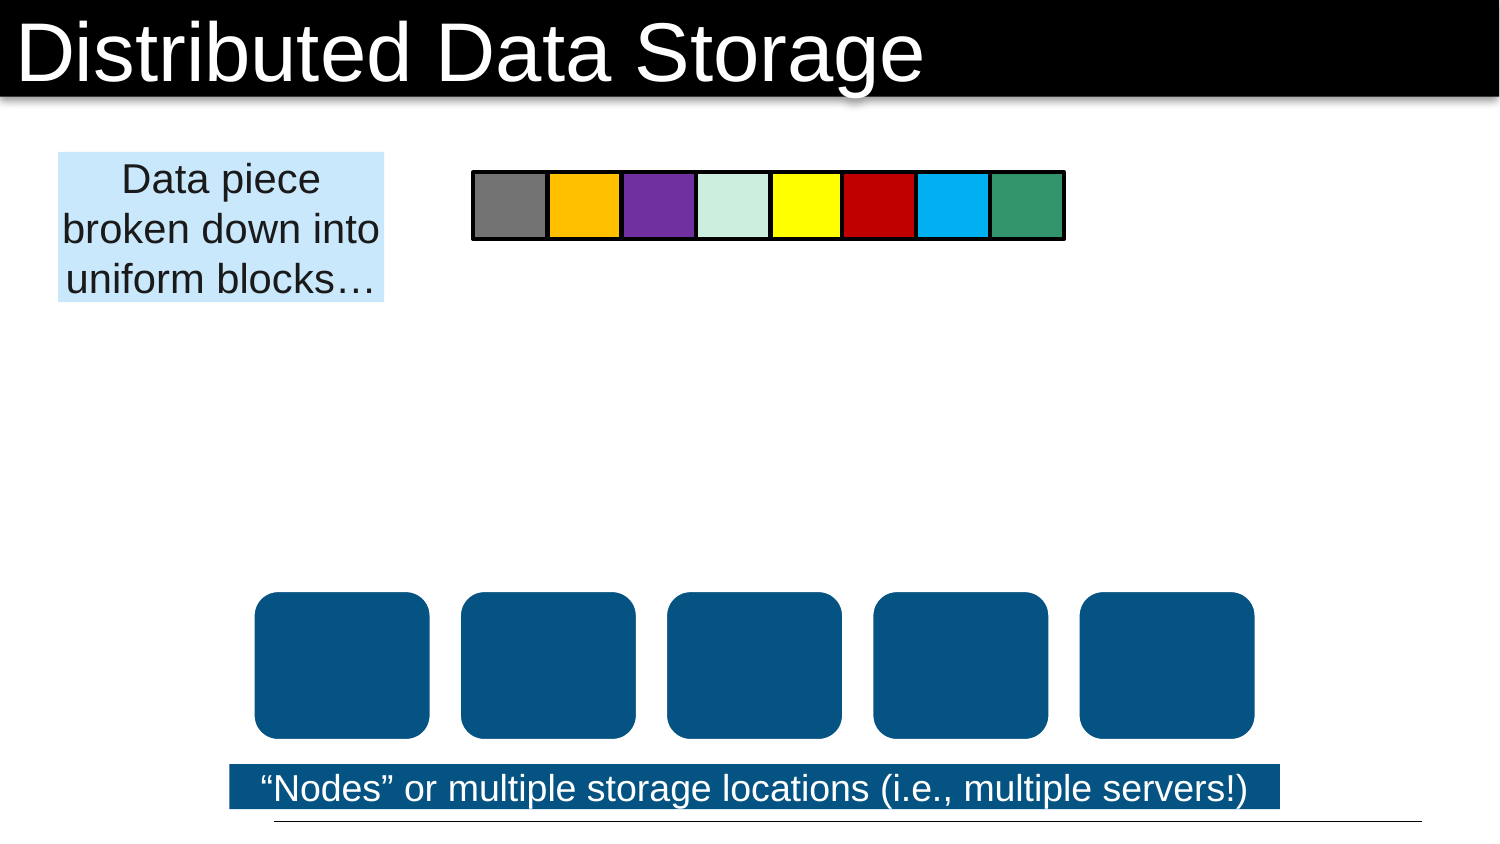

# Distributed Data Storage
Data piece broken down into uniform blocks…

“Nodes” or multiple storage locations (i.e., multiple servers!)